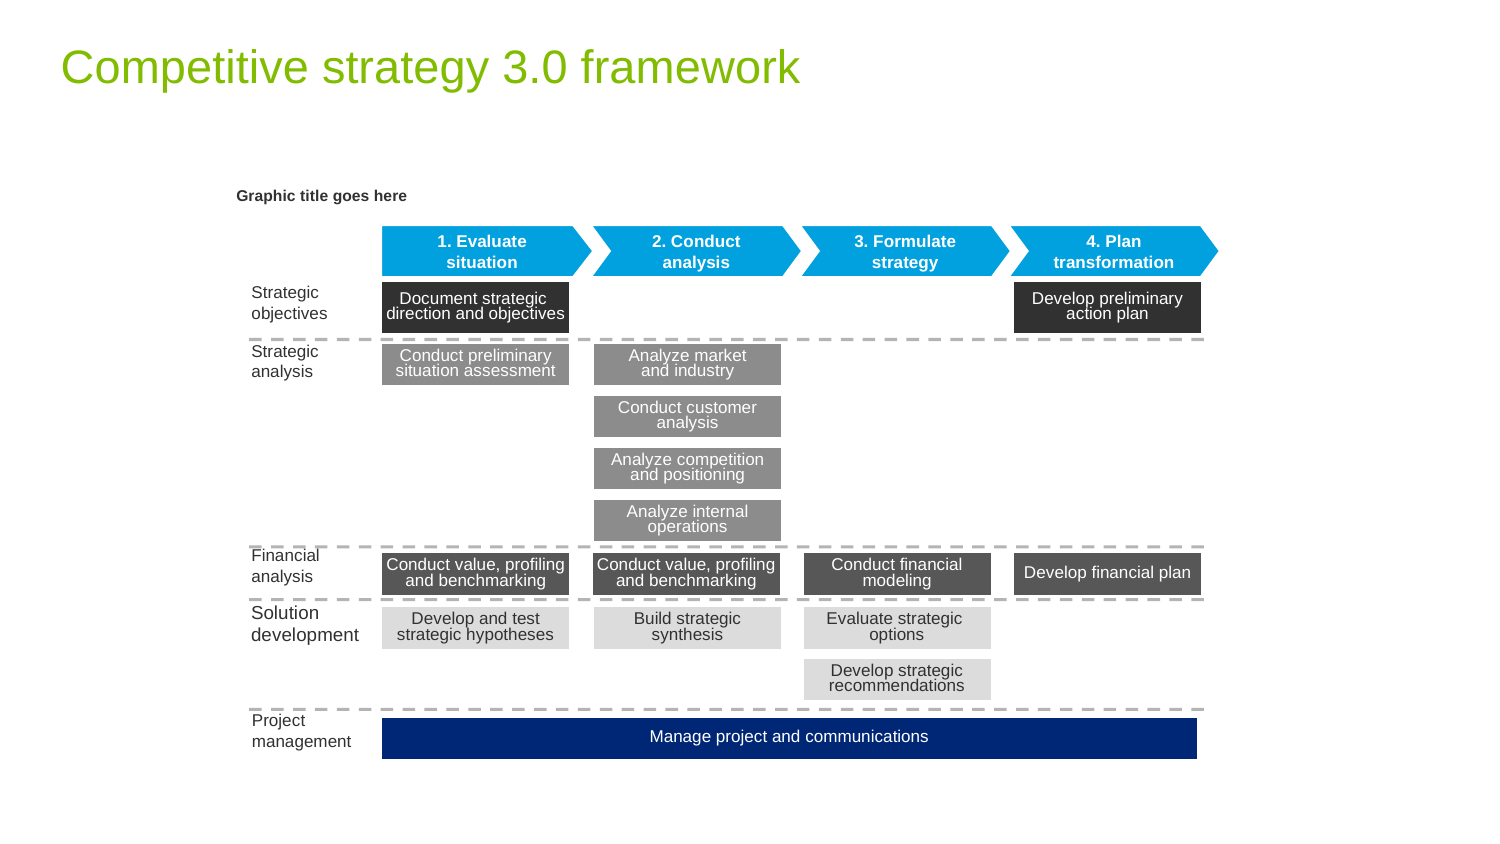

# Competitive strategy 3.0 framework
Graphic title goes here
1. Evaluate
situation
2. Conduct
analysis
3. Formulate
strategy
4. Plan
transformation
Document strategic
direction and objectives
Develop preliminary
action plan
Strategic
objectives

Strategic
analysis
Conduct preliminary
situation assessment
Analyze market
and industry
Conduct customer
analysis
Analyze competition
and positioning
Analyze internal operations
Financial
analysis

Conduct value, profiling and benchmarking
Conduct value, profiling and benchmarking
Conduct financial modeling
Develop financial plan

Solution
development
Develop and test
strategic hypotheses
Build strategic
synthesis
Evaluate strategic
options
Develop strategic
recommendations

Project
management
Manage project and communications